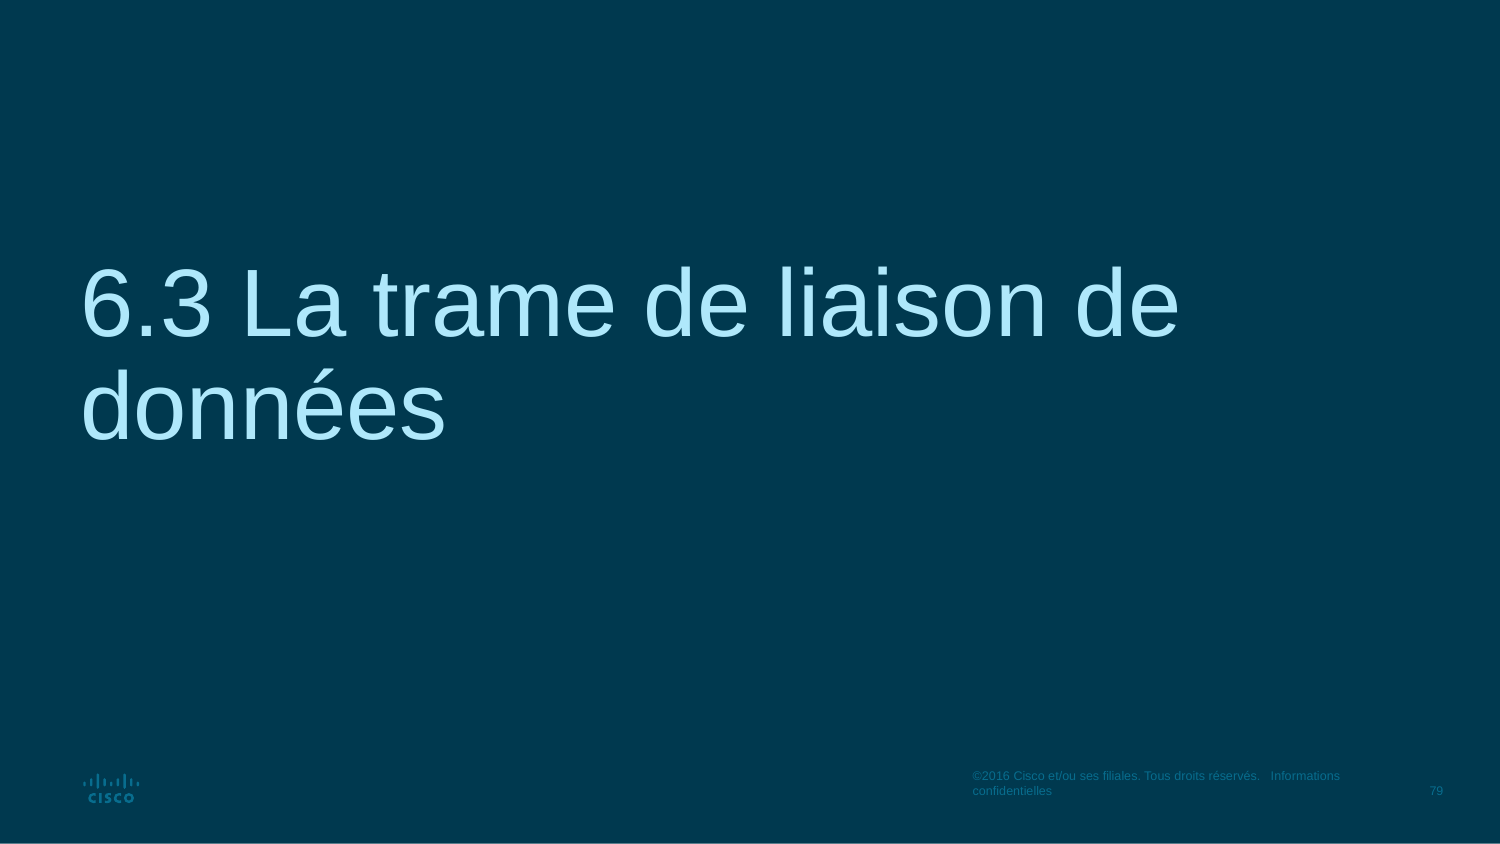

# 6.3 La trame de liaison de données